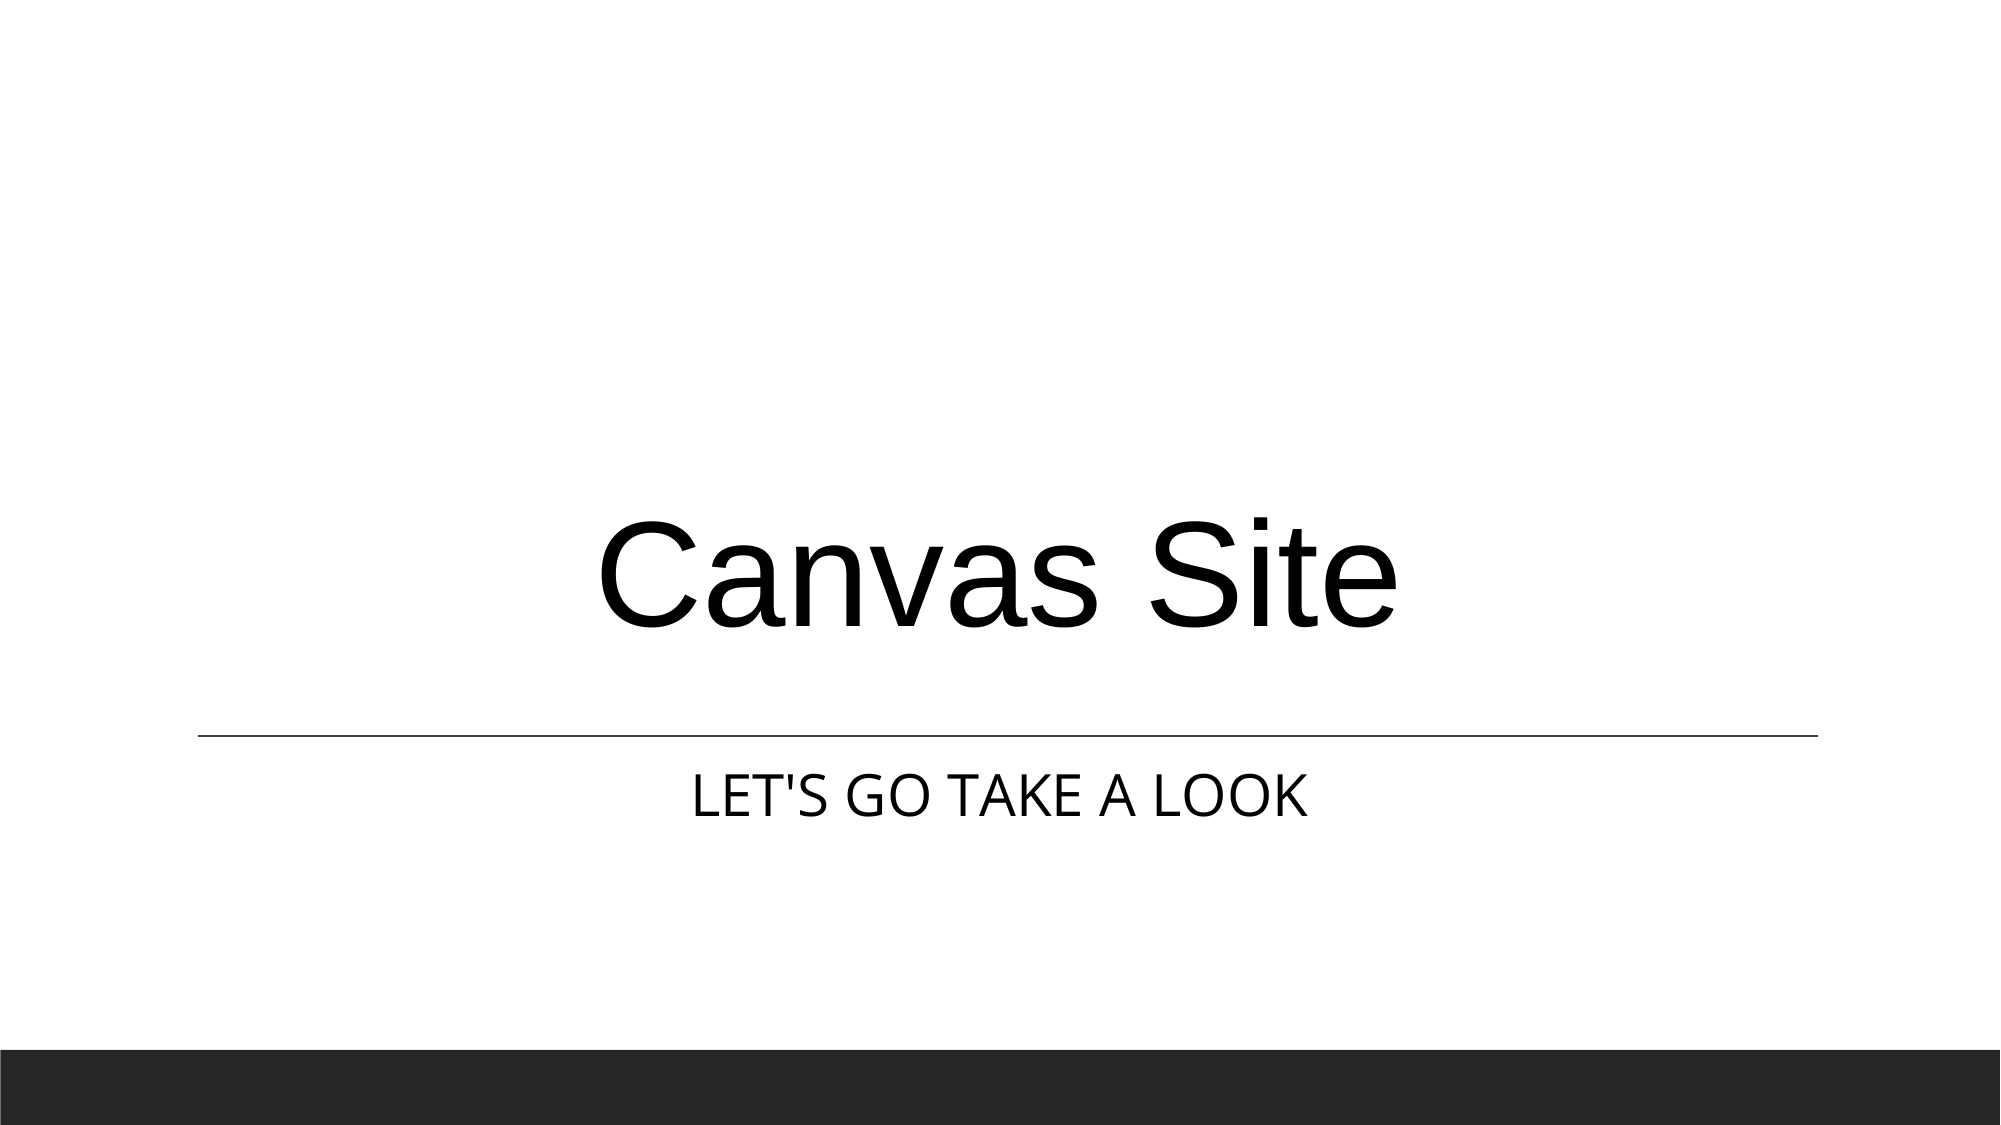

# Canvas Site
LET'S GO TAKE A LOOK